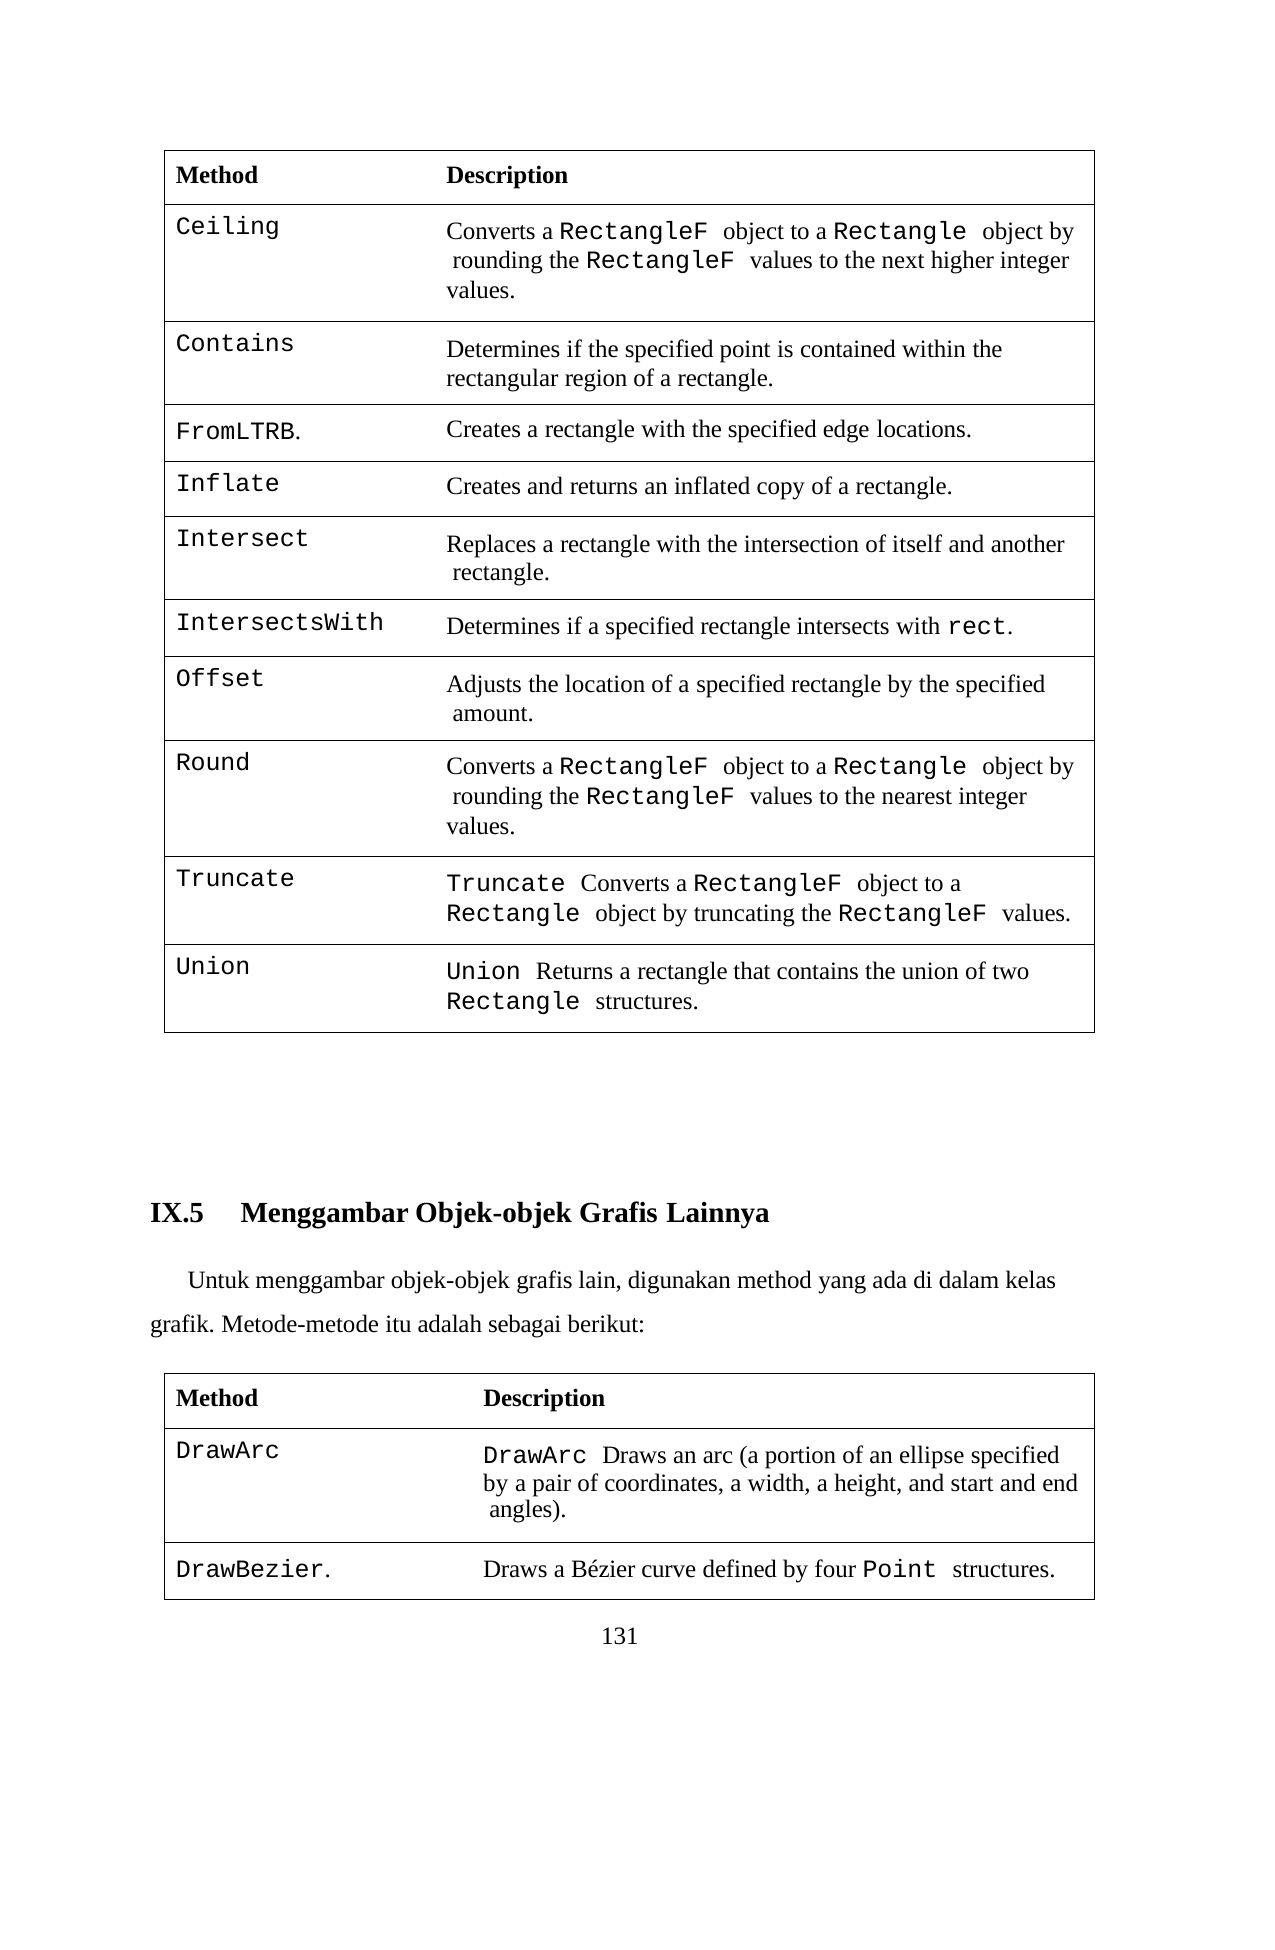

| Method | Description |
| --- | --- |
| Ceiling | Converts a RectangleF object to a Rectangle object by rounding the RectangleF values to the next higher integer values. |
| Contains | Determines if the specified point is contained within the rectangular region of a rectangle. |
| FromLTRB. | Creates a rectangle with the specified edge locations. |
| Inflate | Creates and returns an inflated copy of a rectangle. |
| Intersect | Replaces a rectangle with the intersection of itself and another rectangle. |
| IntersectsWith | Determines if a specified rectangle intersects with rect. |
| Offset | Adjusts the location of a specified rectangle by the specified amount. |
| Round | Converts a RectangleF object to a Rectangle object by rounding the RectangleF values to the nearest integer values. |
| Truncate | Truncate Converts a RectangleF object to a Rectangle object by truncating the RectangleF values. |
| Union | Union Returns a rectangle that contains the union of two Rectangle structures. |
IX.5	Menggambar Objek-objek Grafis Lainnya
Untuk menggambar objek-objek grafis lain, digunakan method yang ada di dalam kelas  grafik. Metode-metode itu adalah sebagai berikut:
| Method | Description |
| --- | --- |
| DrawArc | DrawArc Draws an arc (a portion of an ellipse specified by a pair of coordinates, a width, a height, and start and end angles). |
| DrawBezier. | Draws a Bézier curve defined by four Point structures. |
131